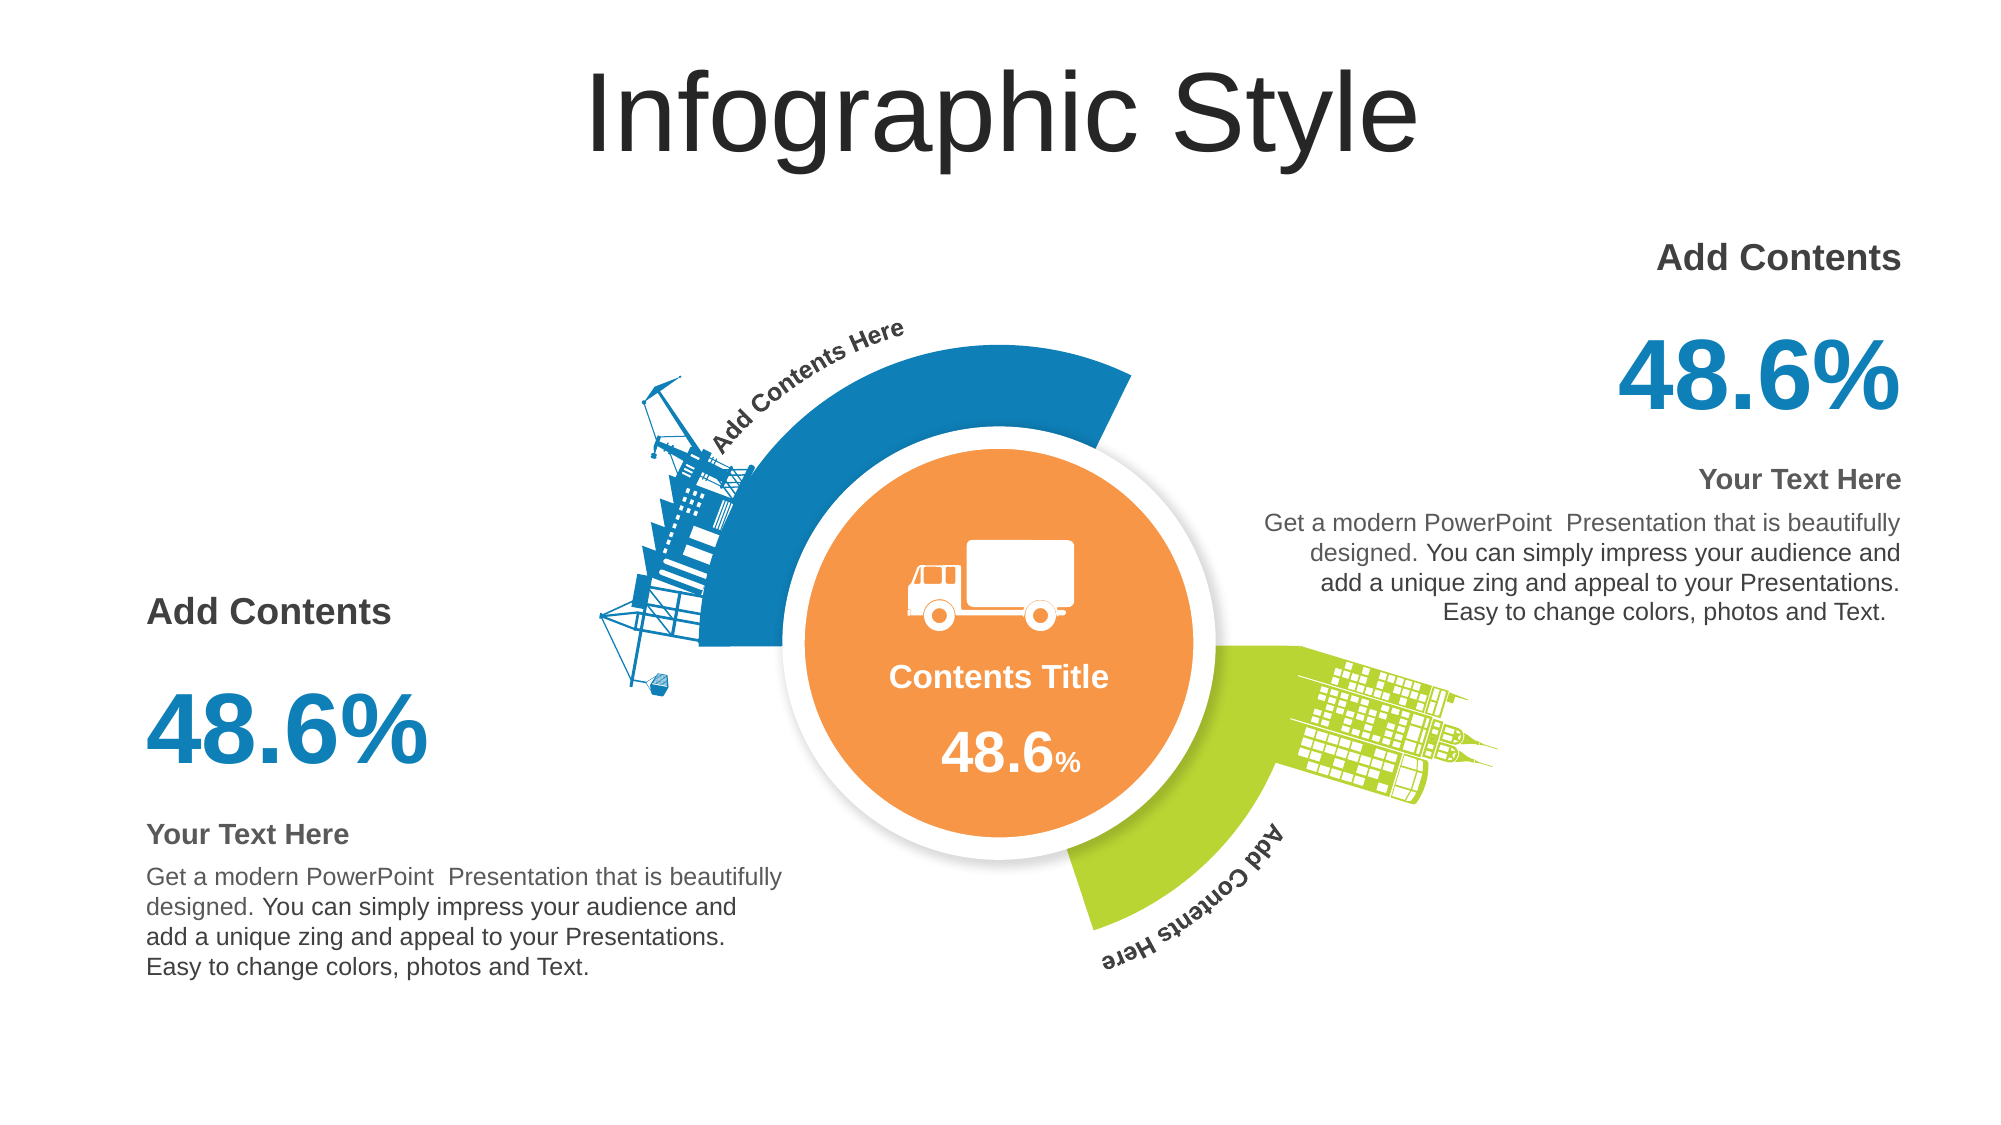

Infographic Style
Add Contents
48.6%

Add Contents Here

Contents Title
Add Contents Here

Your Text Here
Get a modern PowerPoint  Presentation that is beautifully designed. You can simply impress your audience and add a unique zing and appeal to your Presentations. Easy to change colors, photos and Text.

Add Contents

48.6%
48.6%
Your Text Here
Get a modern PowerPoint  Presentation that is beautifully designed. You can simply impress your audience and add a unique zing and appeal to your Presentations. Easy to change colors, photos and Text.